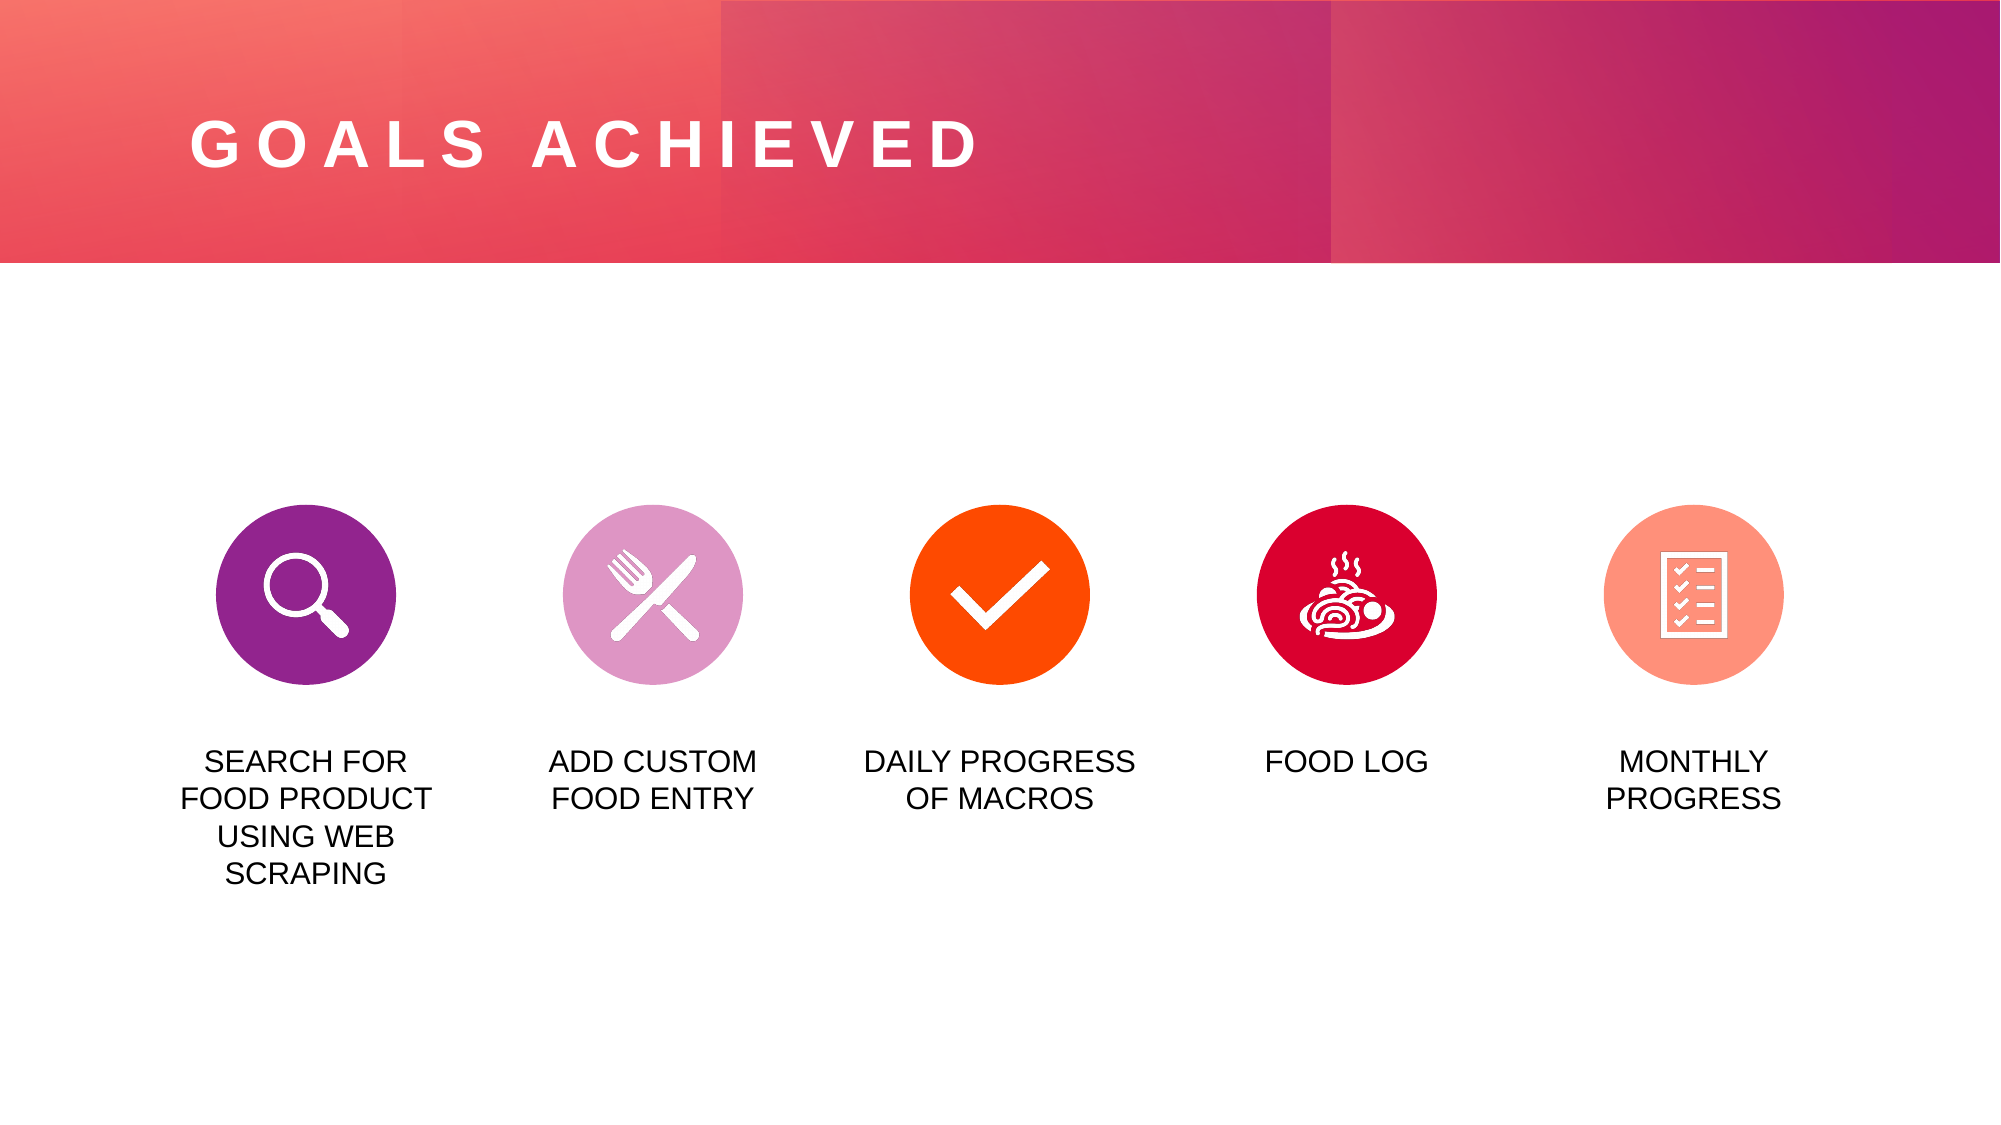

GOALS ACHIEVED
Search for food product Using Web scraping
Add custom Food entry
Daily Progress Of Macros
Food Log
Monthly Progress